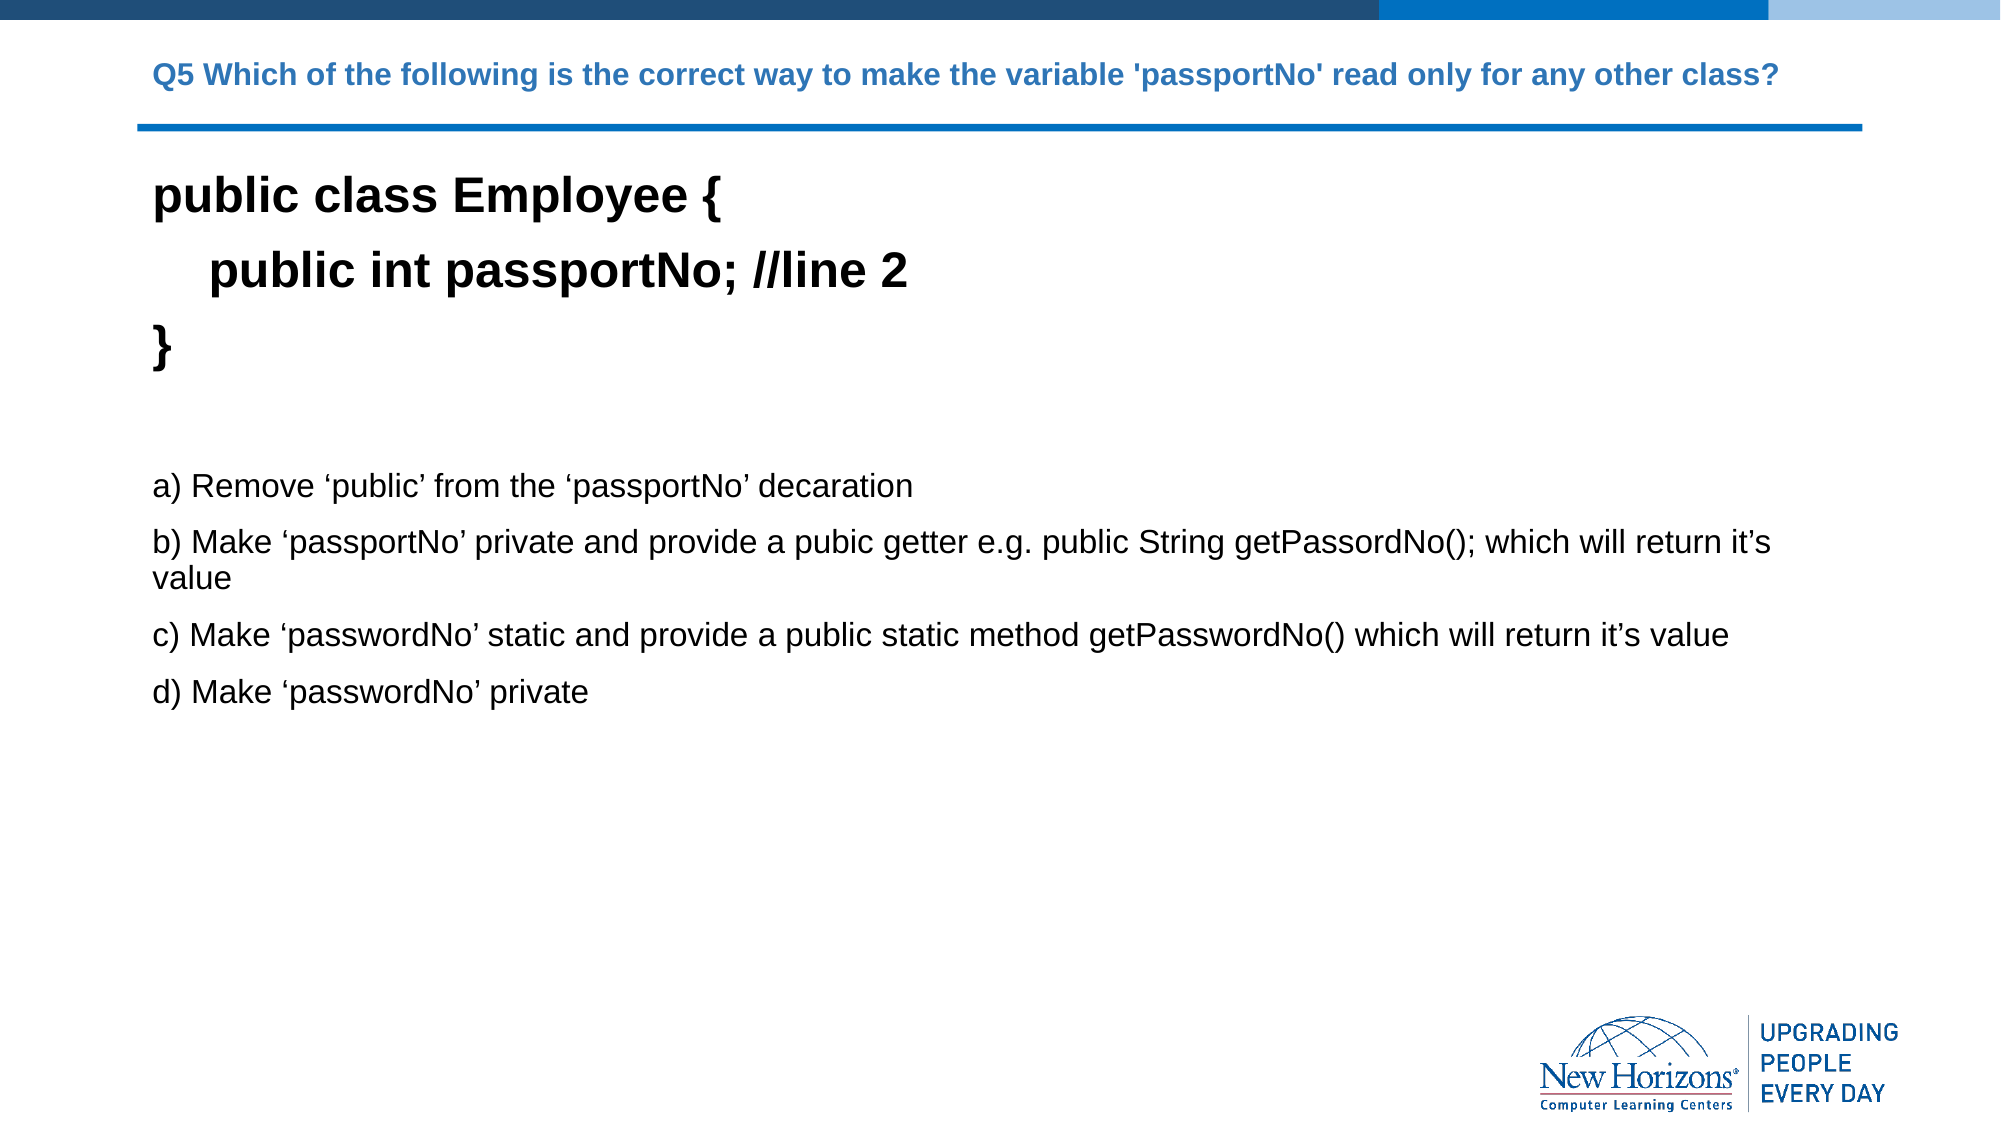

# Q5 Which of the following is the correct way to make the variable 'passportNo' read only for any other class?
public class Employee {
    public int passportNo; //line 2
}

a) Remove ‘public’ from the ‘passportNo’ decaration
b) Make ‘passportNo’ private and provide a pubic getter e.g. public String getPassordNo(); which will return it’s value
c) Make ‘passwordNo’ static and provide a public static method getPasswordNo() which will return it’s value
d) Make ‘passwordNo’ private